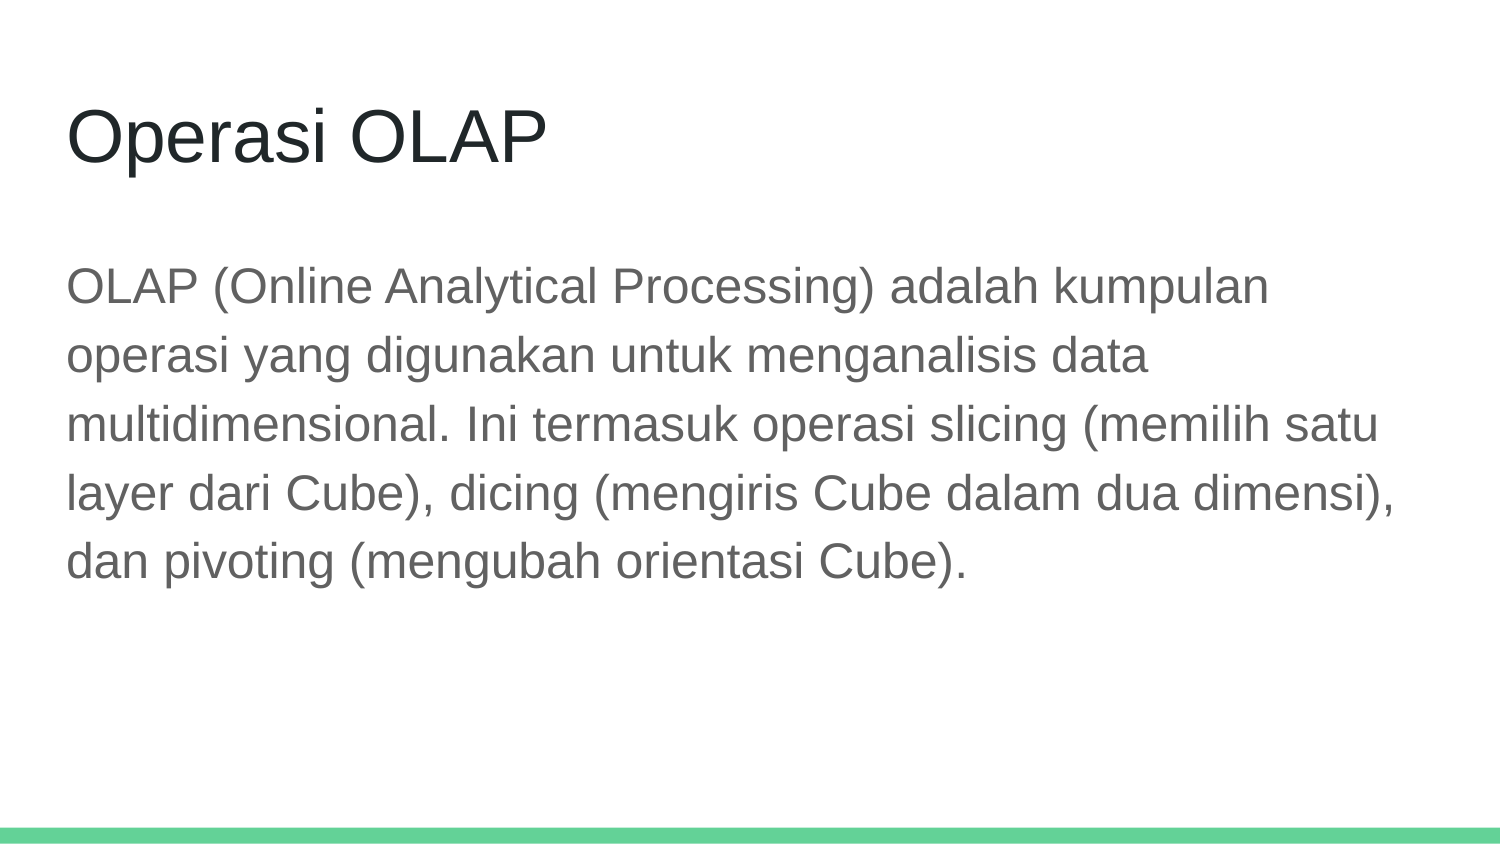

# Operasi OLAP
OLAP (Online Analytical Processing) adalah kumpulan operasi yang digunakan untuk menganalisis data multidimensional. Ini termasuk operasi slicing (memilih satu layer dari Cube), dicing (mengiris Cube dalam dua dimensi), dan pivoting (mengubah orientasi Cube).